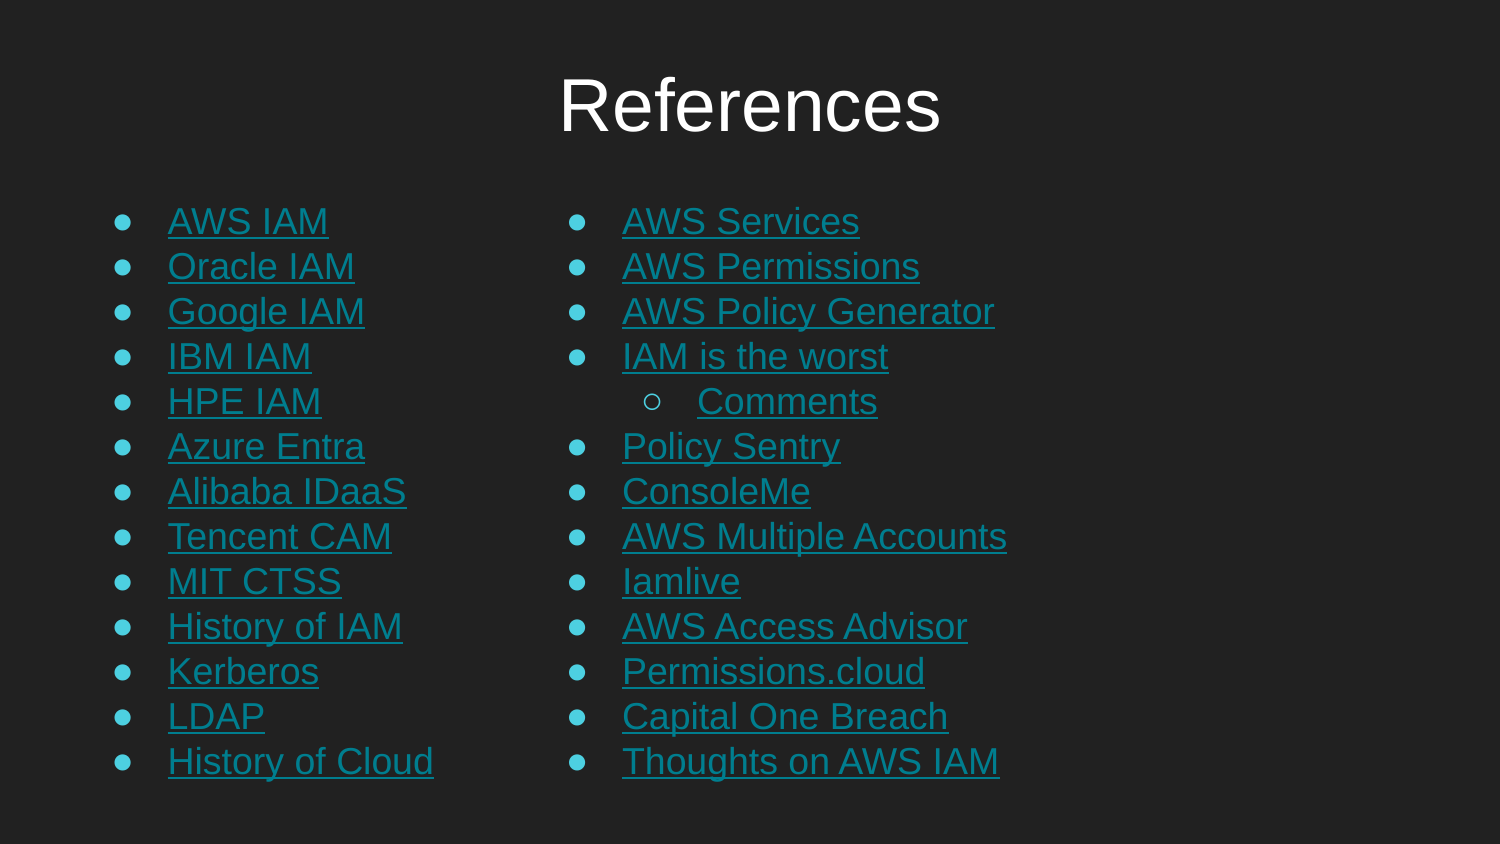

# References
AWS IAM
Oracle IAM
Google IAM
IBM IAM
HPE IAM
Azure Entra
Alibaba IDaaS
Tencent CAM
MIT CTSS
History of IAM
Kerberos
LDAP
History of Cloud
AWS Services
AWS Permissions
AWS Policy Generator
IAM is the worst
Comments
Policy Sentry
ConsoleMe
AWS Multiple Accounts
Iamlive
AWS Access Advisor
Permissions.cloud
Capital One Breach
Thoughts on AWS IAM